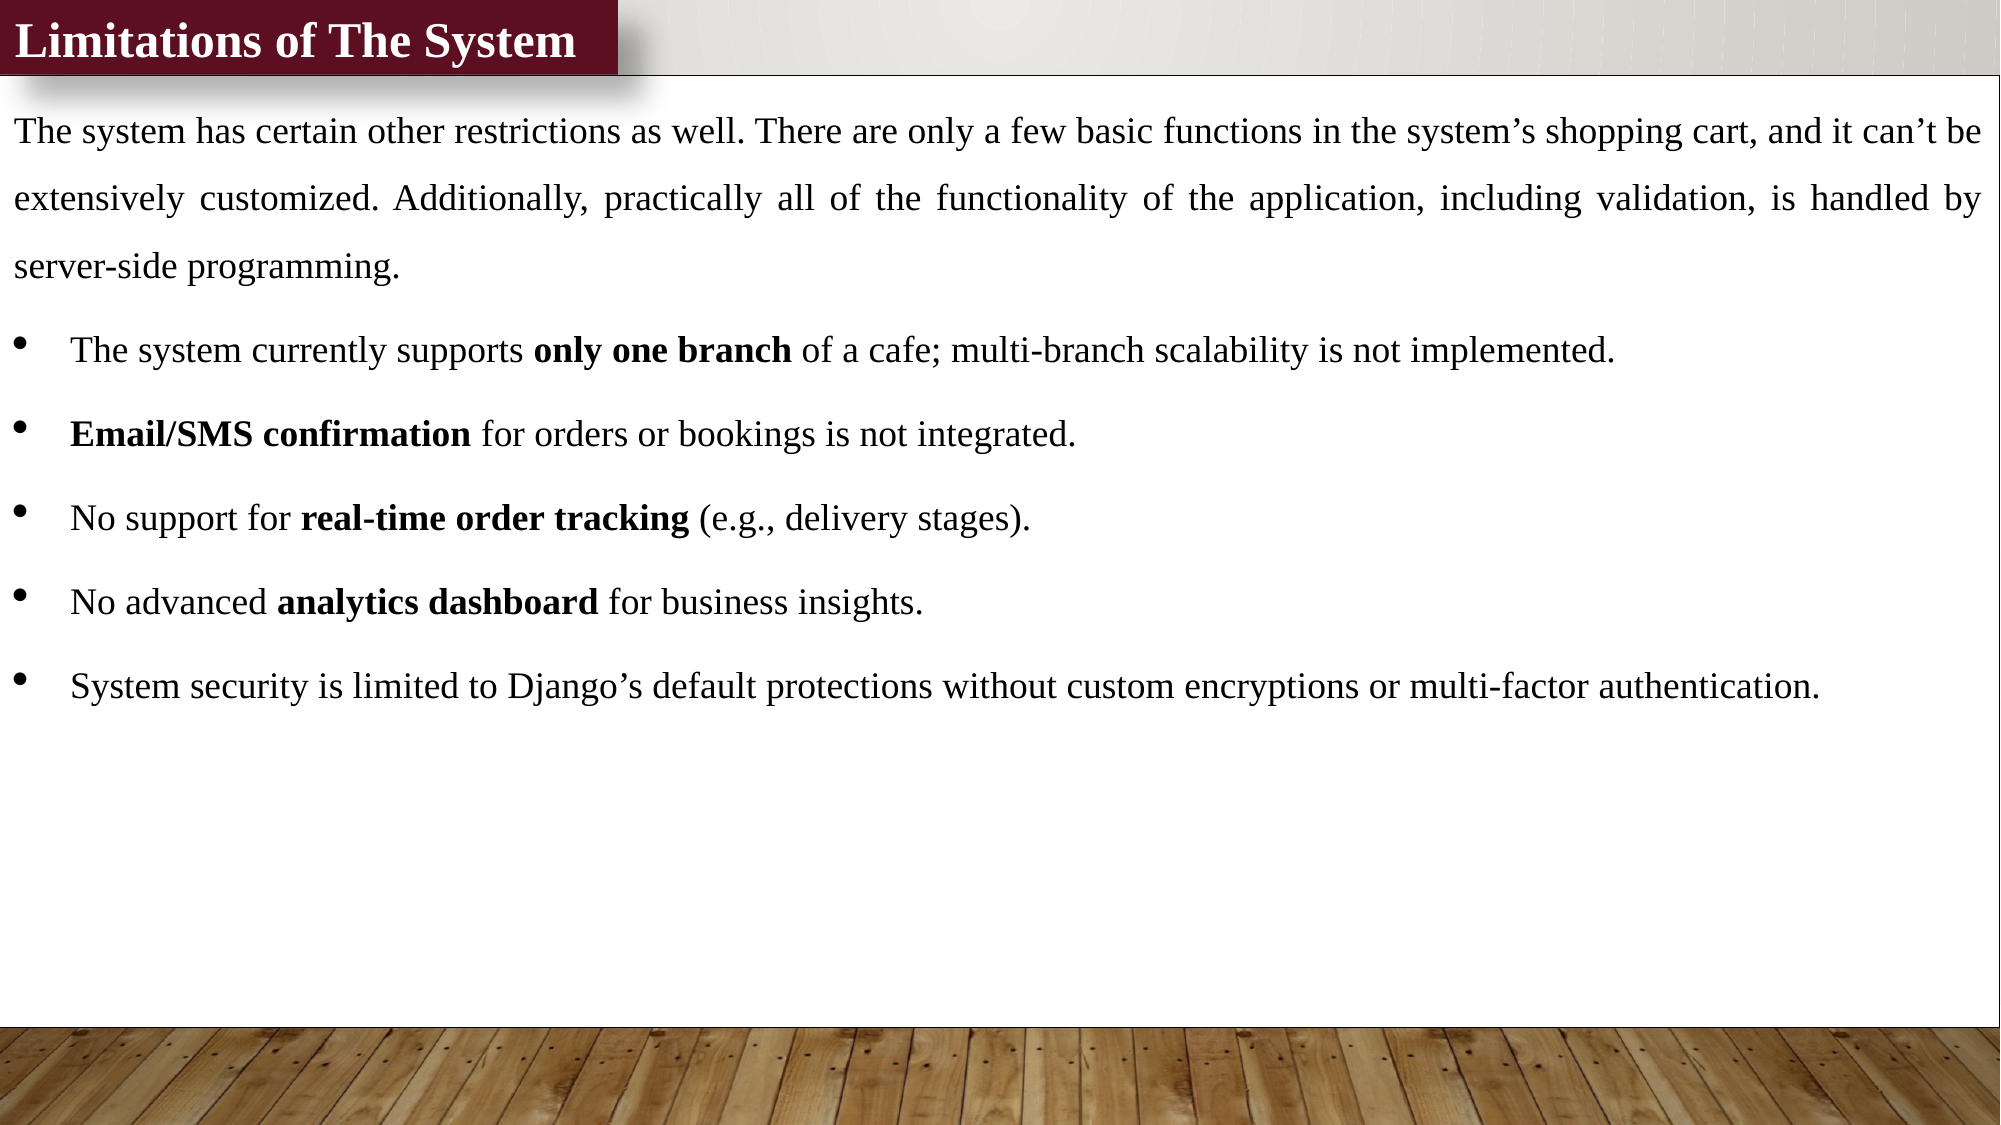

Limitations of The System
The system has certain other restrictions as well. There are only a few basic functions in the system’s shopping cart, and it can’t be extensively customized. Additionally, practically all of the functionality of the application, including validation, is handled by server-side programming.
The system currently supports only one branch of a cafe; multi-branch scalability is not implemented.
Email/SMS confirmation for orders or bookings is not integrated.
No support for real-time order tracking (e.g., delivery stages).
No advanced analytics dashboard for business insights.
System security is limited to Django’s default protections without custom encryptions or multi-factor authentication.